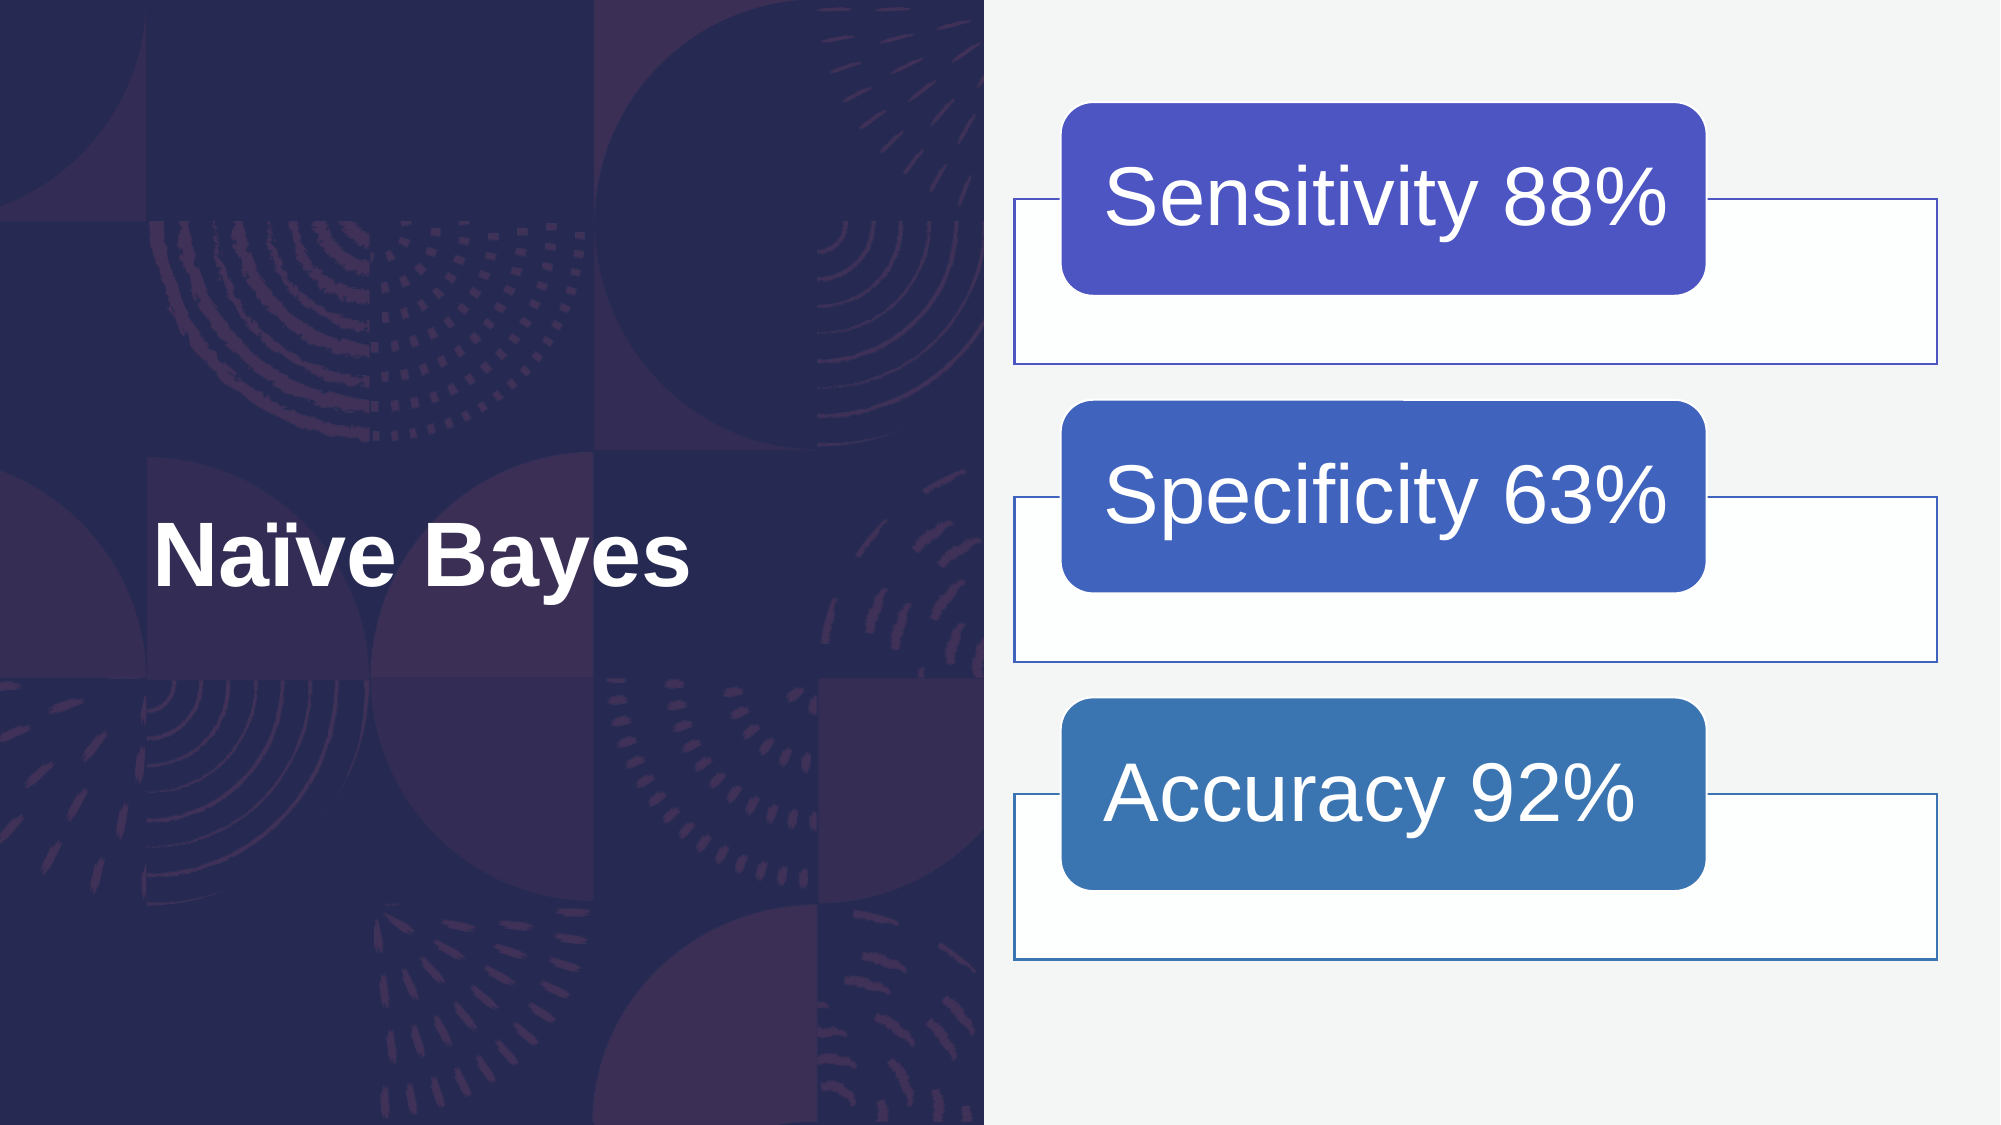

Sensitivity 88%
Specificity 63%
Accuracy 92%
# Naïve Bayes